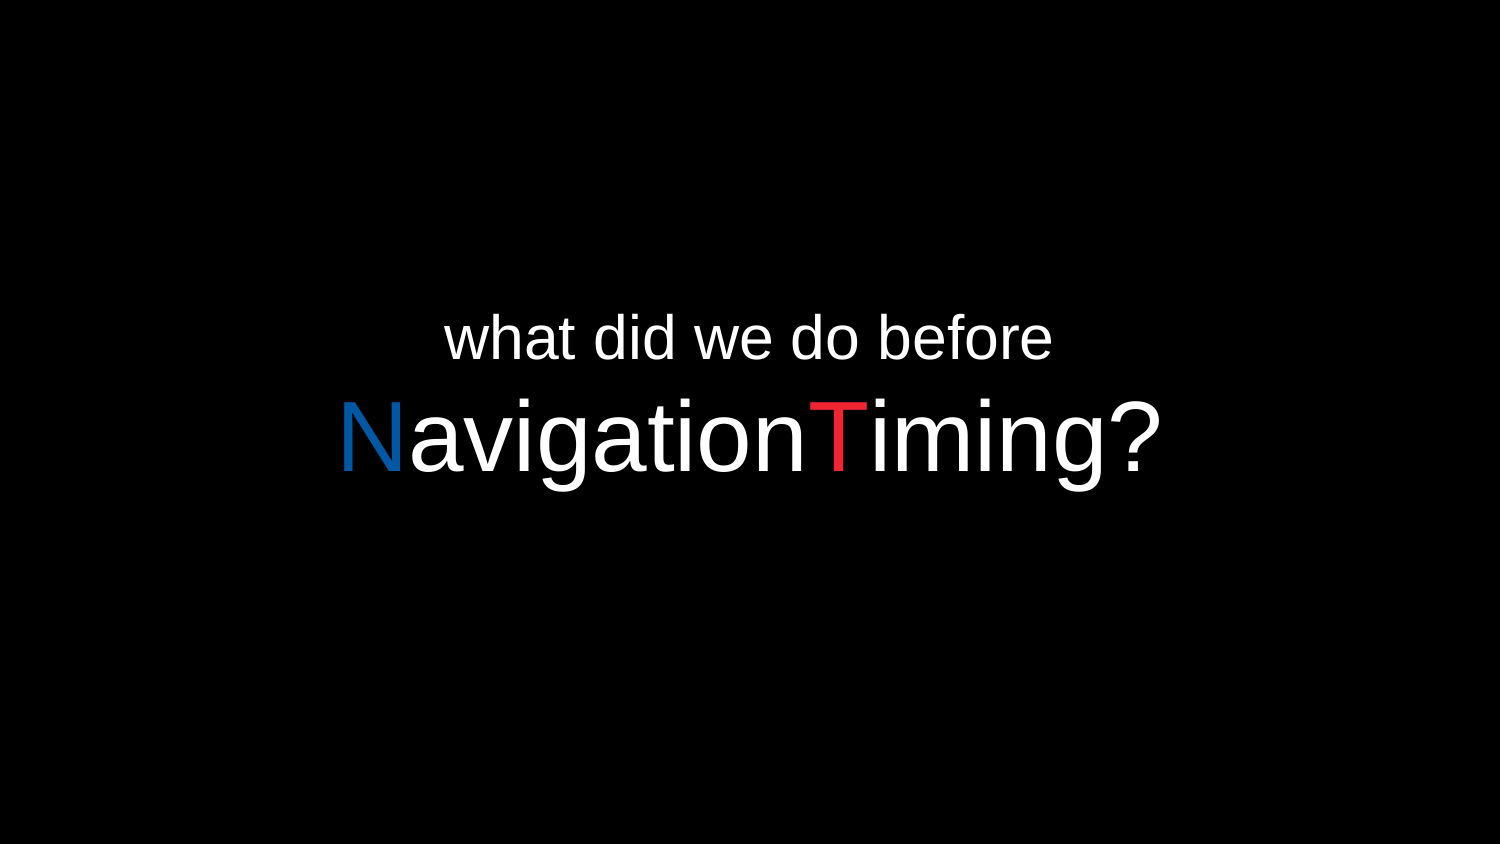

# what did we do before NavigationTiming?